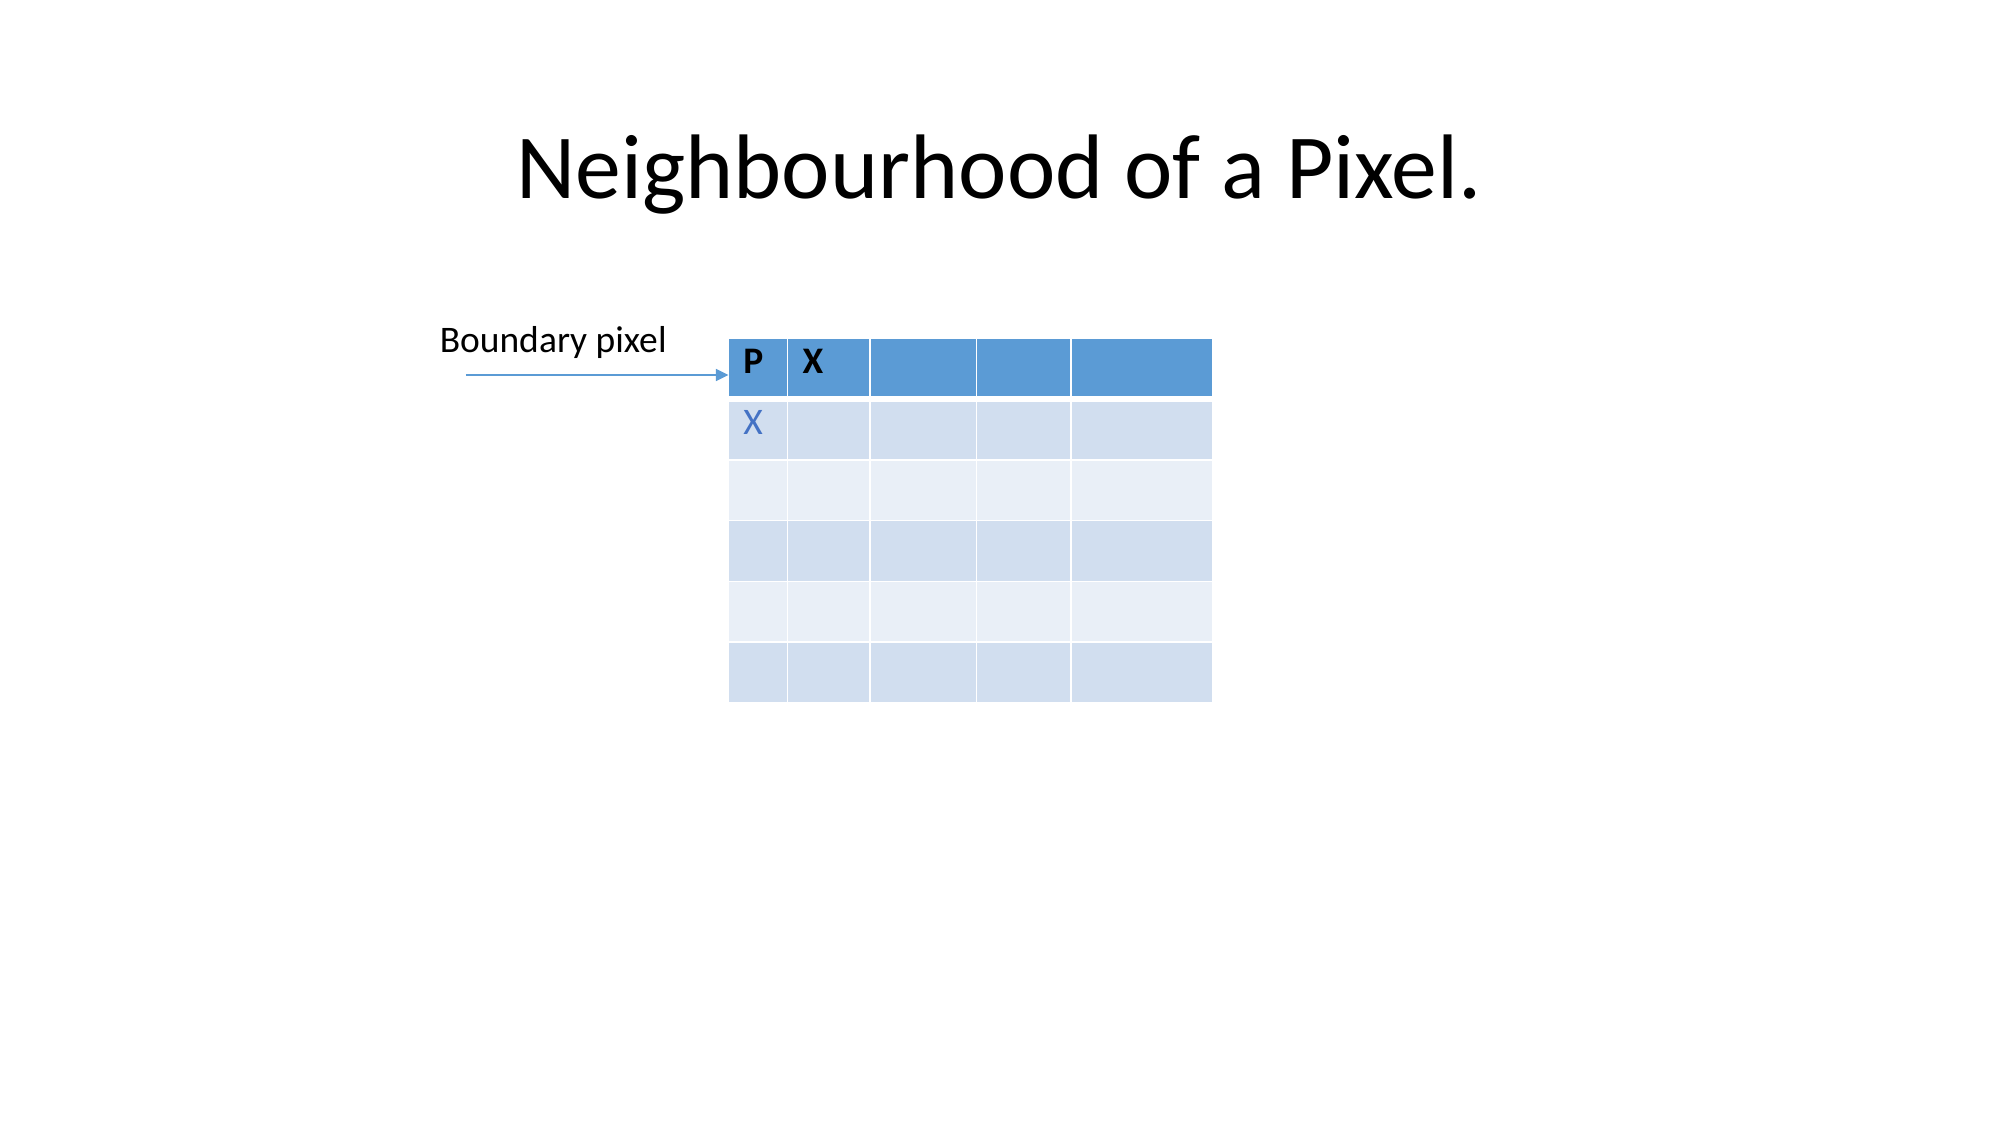

# Neighbourhood of a Pixel.
Boundary pixel
| P | X |  |  |  |
| --- | --- | --- | --- | --- |
| X |  |  |  |  |
|  |  |  |  |  |
|  |  |  |  |  |
|  |  |  |  |  |
|  |  |  |  |  |